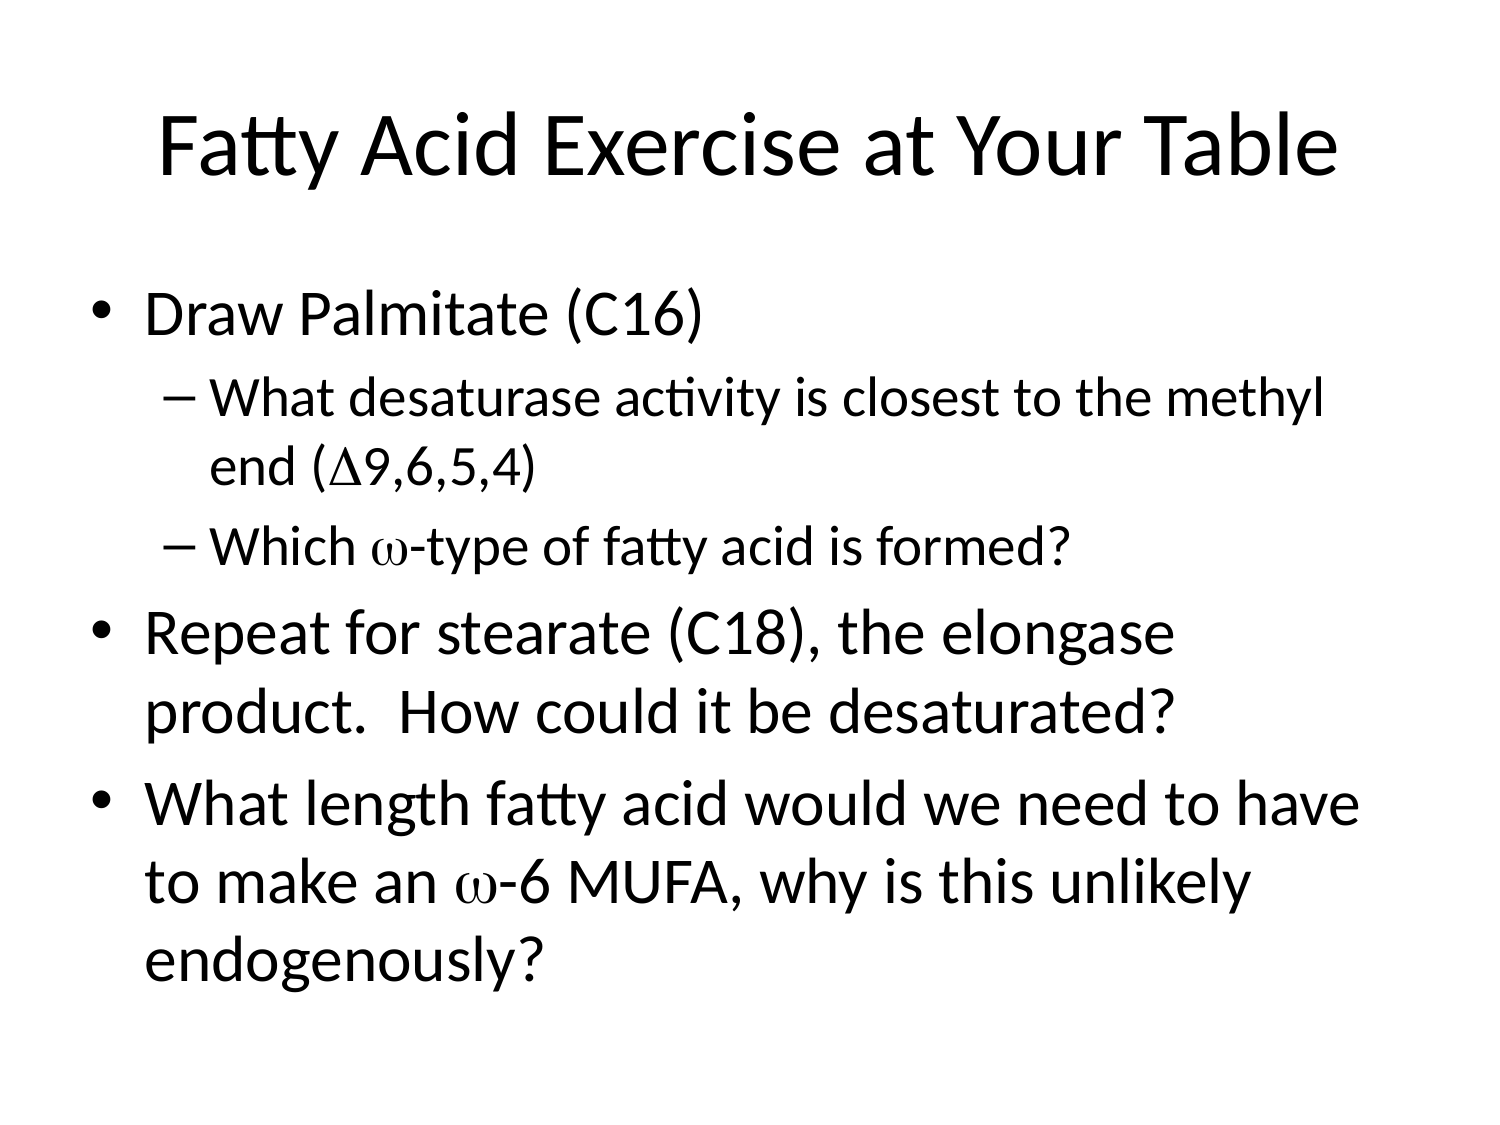

# Fatty Acid Exercise at Your Table
Draw Palmitate (C16)
What desaturase activity is closest to the methyl end (Δ9,6,5,4)
Which ω-type of fatty acid is formed?
Repeat for stearate (C18), the elongase product.  How could it be desaturated?
What length fatty acid would we need to have to make an ω-6 MUFA, why is this unlikely endogenously?